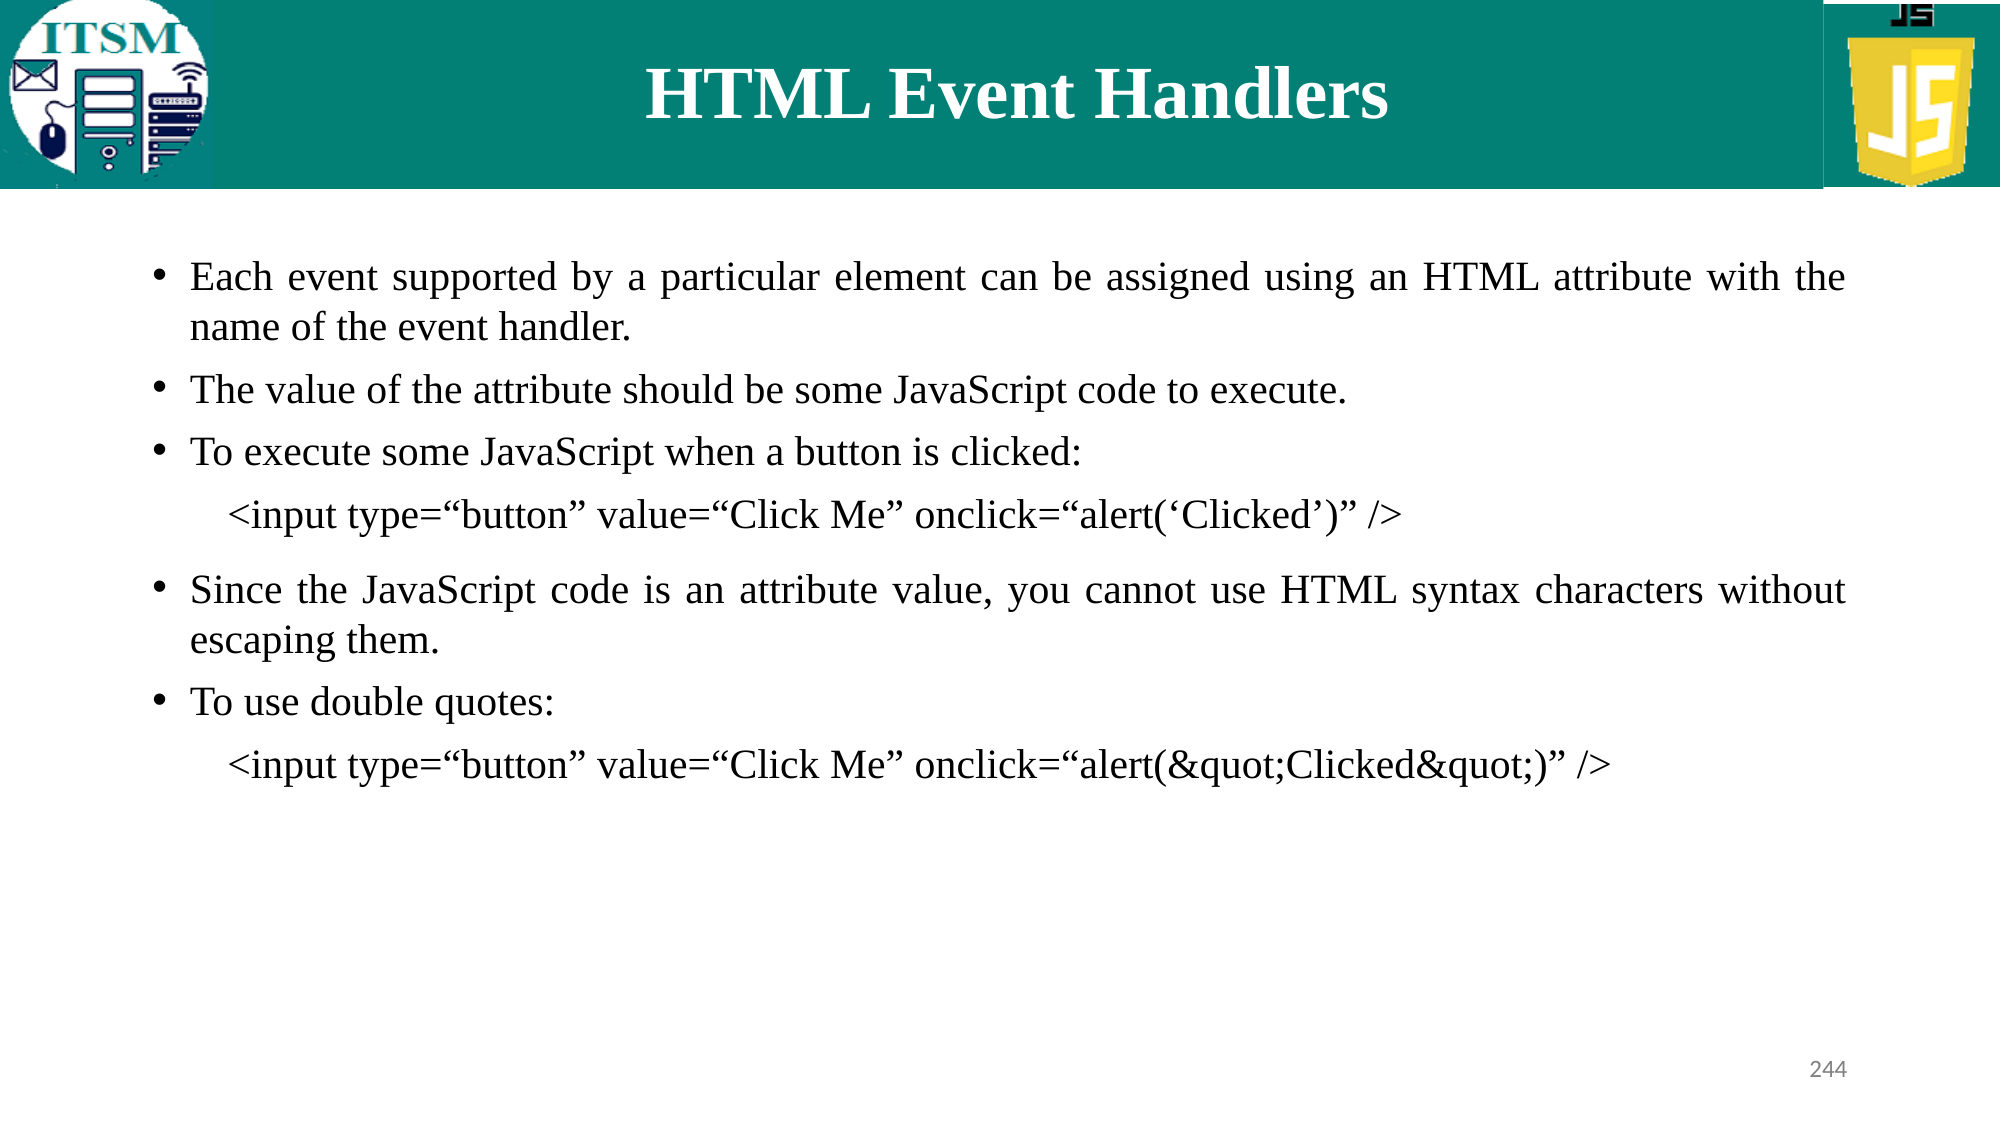

# HTML Event Handlers
Each event supported by a particular element can be assigned using an HTML attribute with the name of the event handler.
The value of the attribute should be some JavaScript code to execute.
To execute some JavaScript when a button is clicked:
<input type=“button” value=“Click Me” onclick=“alert(‘Clicked’)” />
Since the JavaScript code is an attribute value, you cannot use HTML syntax characters without escaping them.
To use double quotes:
<input type=“button” value=“Click Me” onclick=“alert(&quot;Clicked&quot;)” />

244